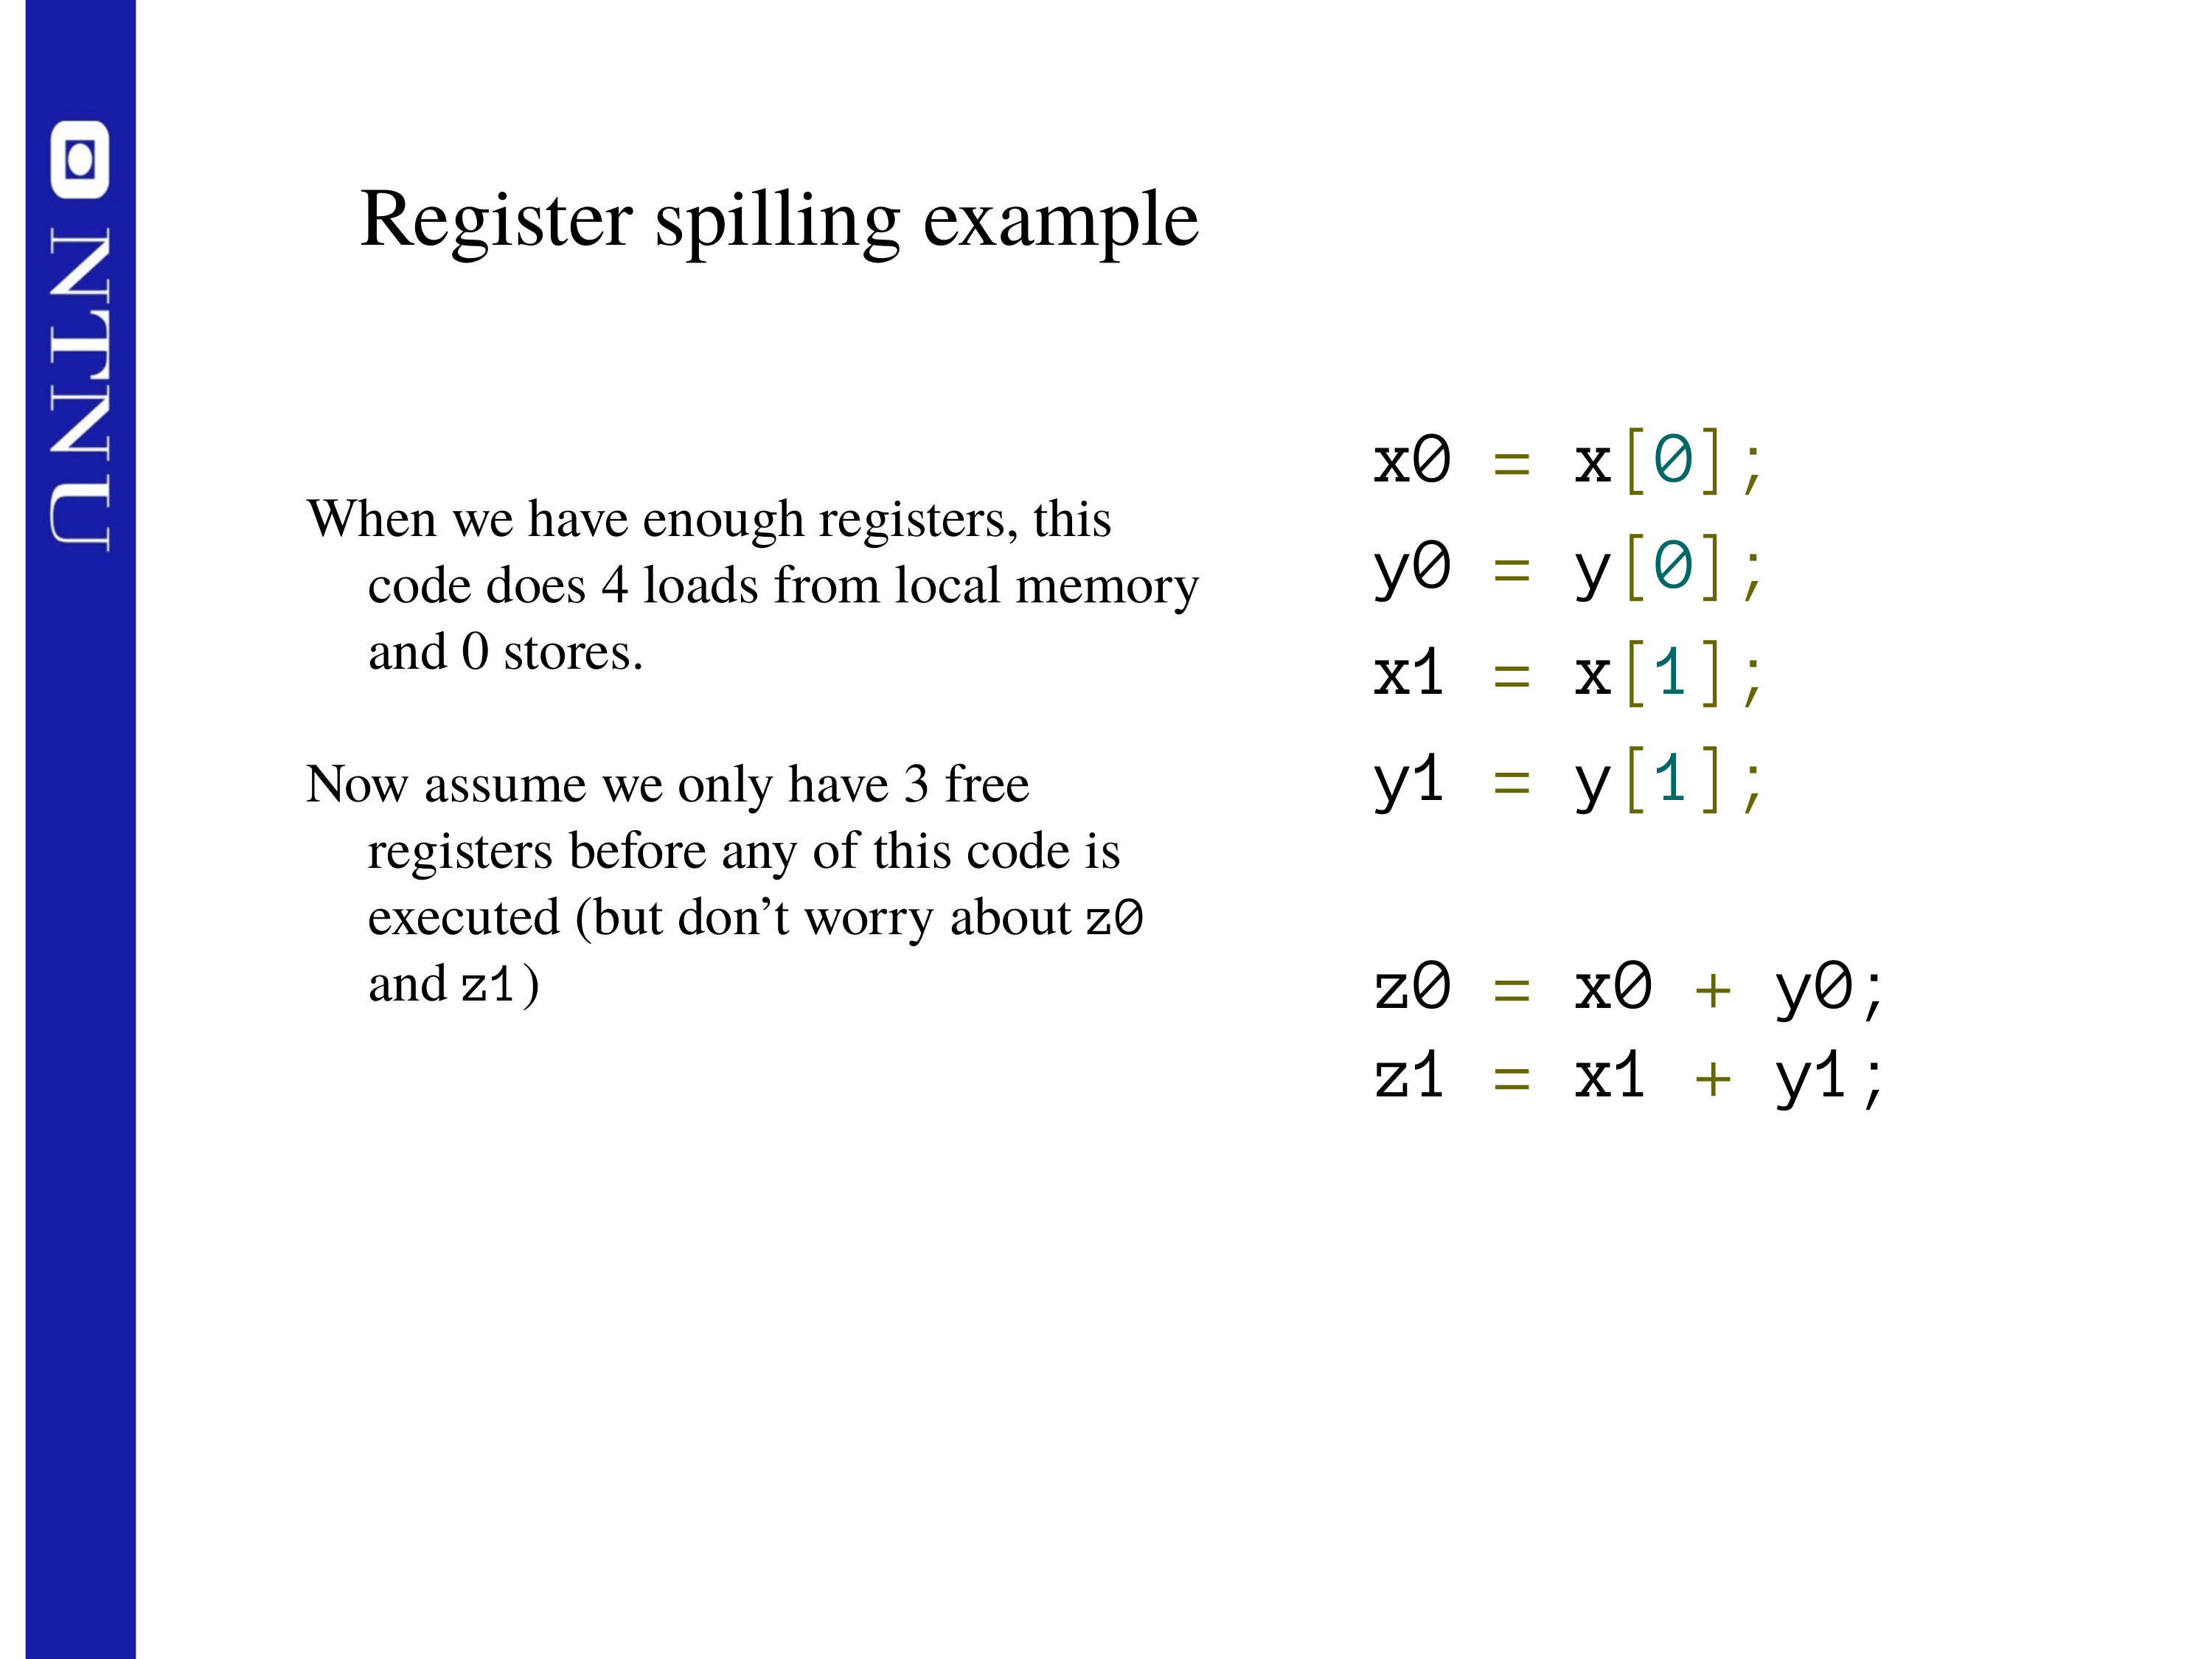

# Register spilling example
x0 = x[0];
y0 = y[0];
x1 = x[1];
y1 = y[1];

z0 = x0 + y0;
z1 = x1 + y1;
When we have enough registers, this code does 4 loads from local memory and 0 stores.

Now assume we only have 3 free registers before any of this code is executed (but don’t worry about z0 and z1)
75